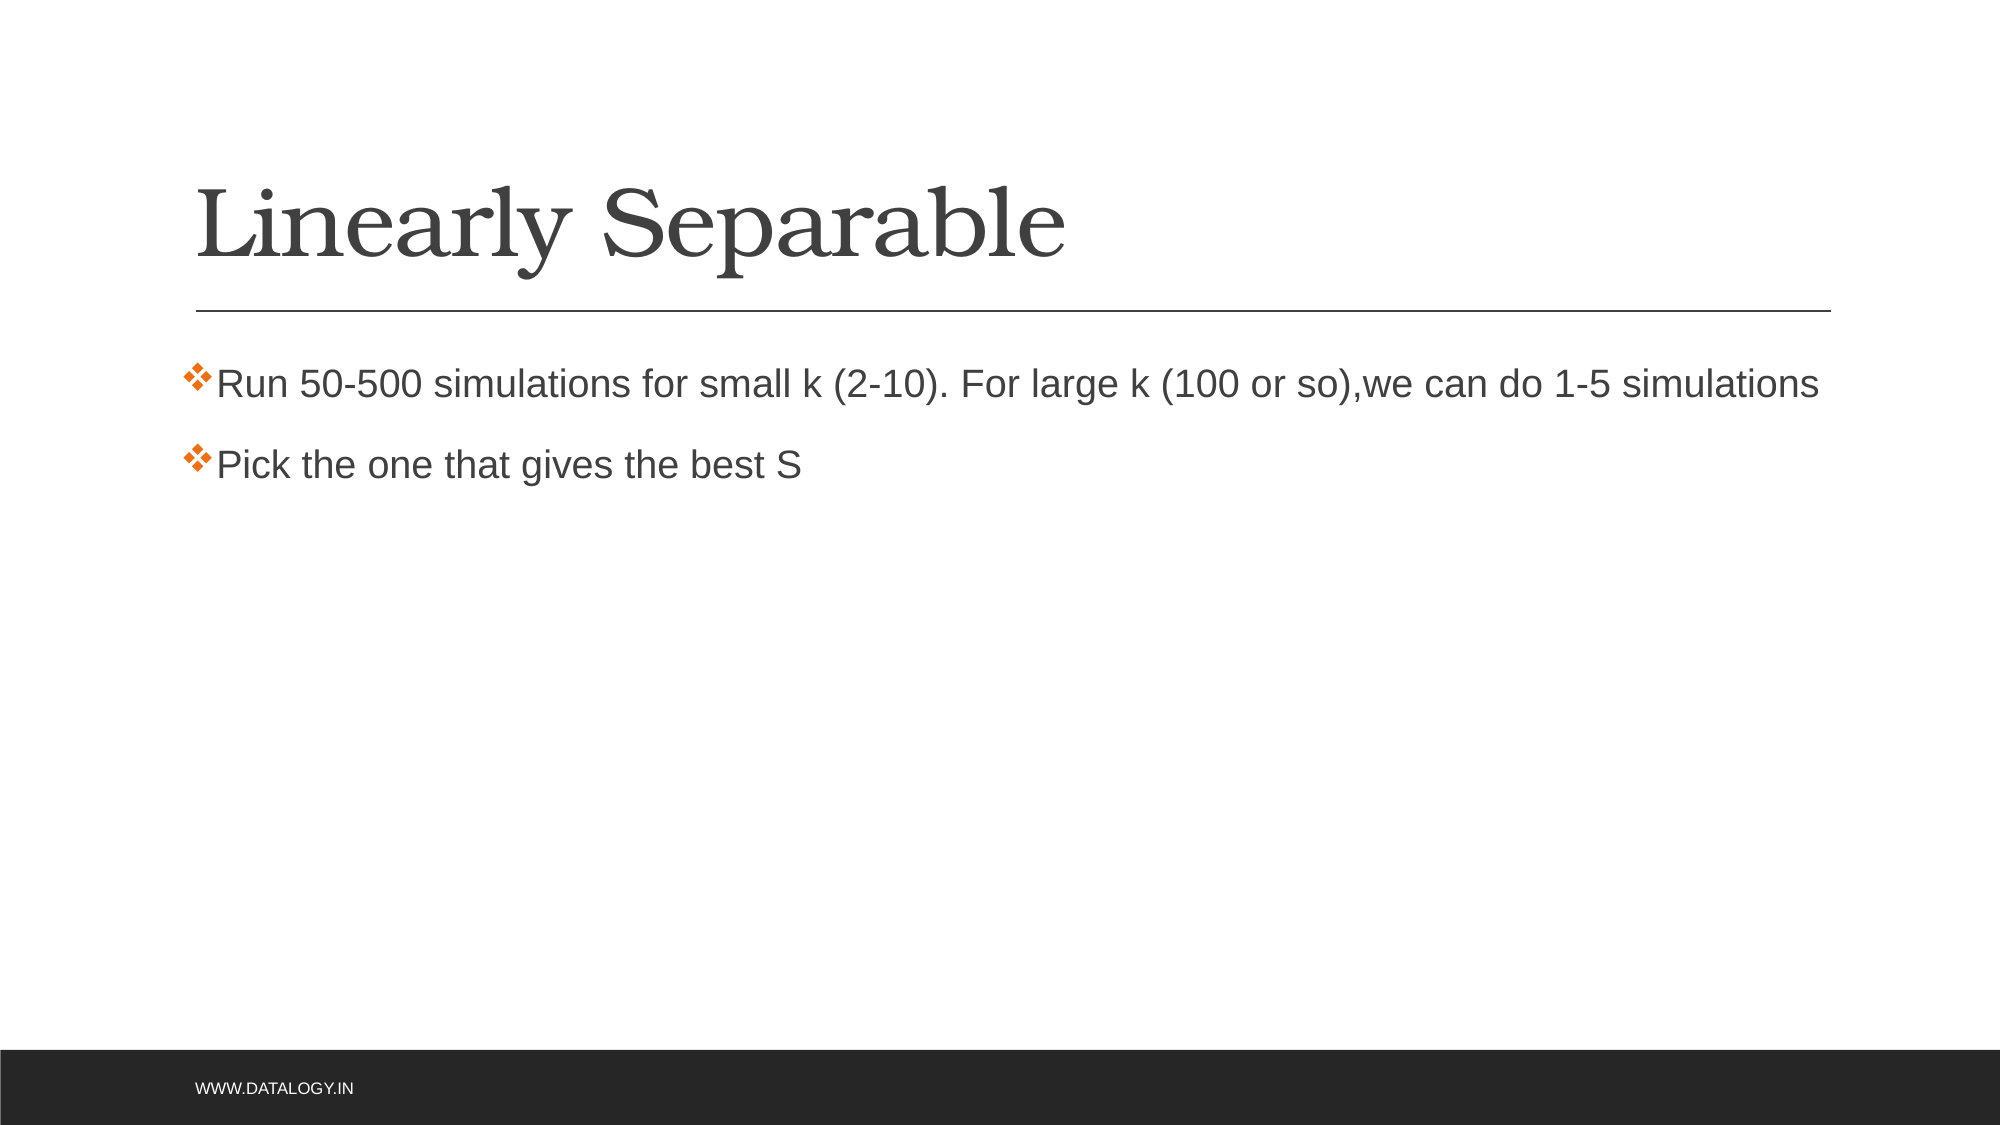

# Linearly Separable
Run 50-500 simulations for small k (2-10). For large k (100 or so),we can do 1-5 simulations
Pick the one that gives the best S
www.datalogy.in